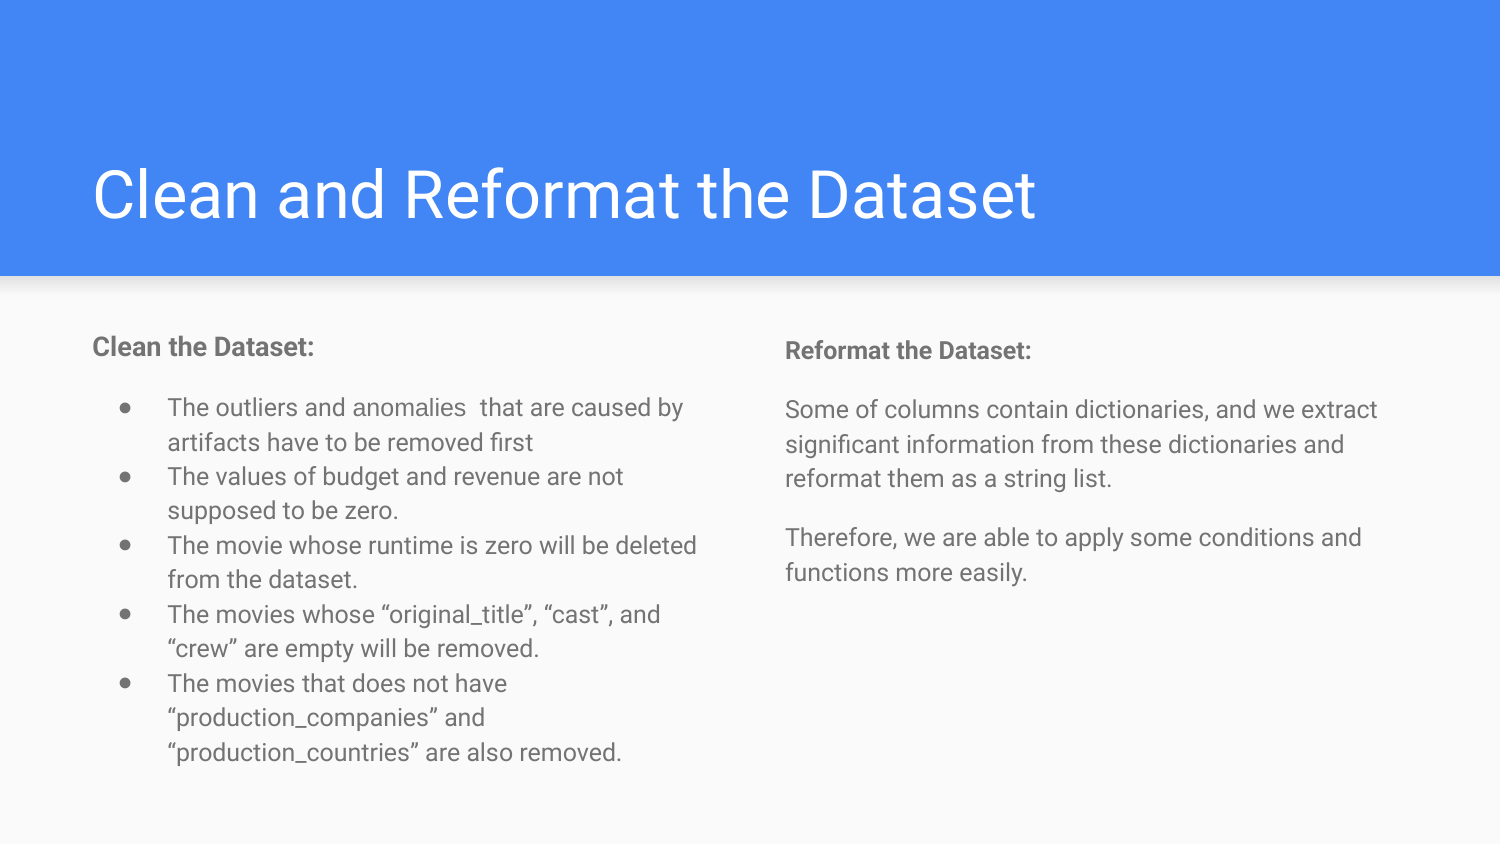

# Clean and Reformat the Dataset
Clean the Dataset:
The outliers and anomalies  that are caused by artifacts have to be removed first
The values of budget and revenue are not supposed to be zero.
The movie whose runtime is zero will be deleted from the dataset.
The movies whose “original_title”, “cast”, and “crew” are empty will be removed.
The movies that does not have  “production_companies” and “production_countries” are also removed.
Reformat the Dataset:
Some of columns contain dictionaries, and we extract significant information from these dictionaries and reformat them as a string list.
Therefore, we are able to apply some conditions and functions more easily.